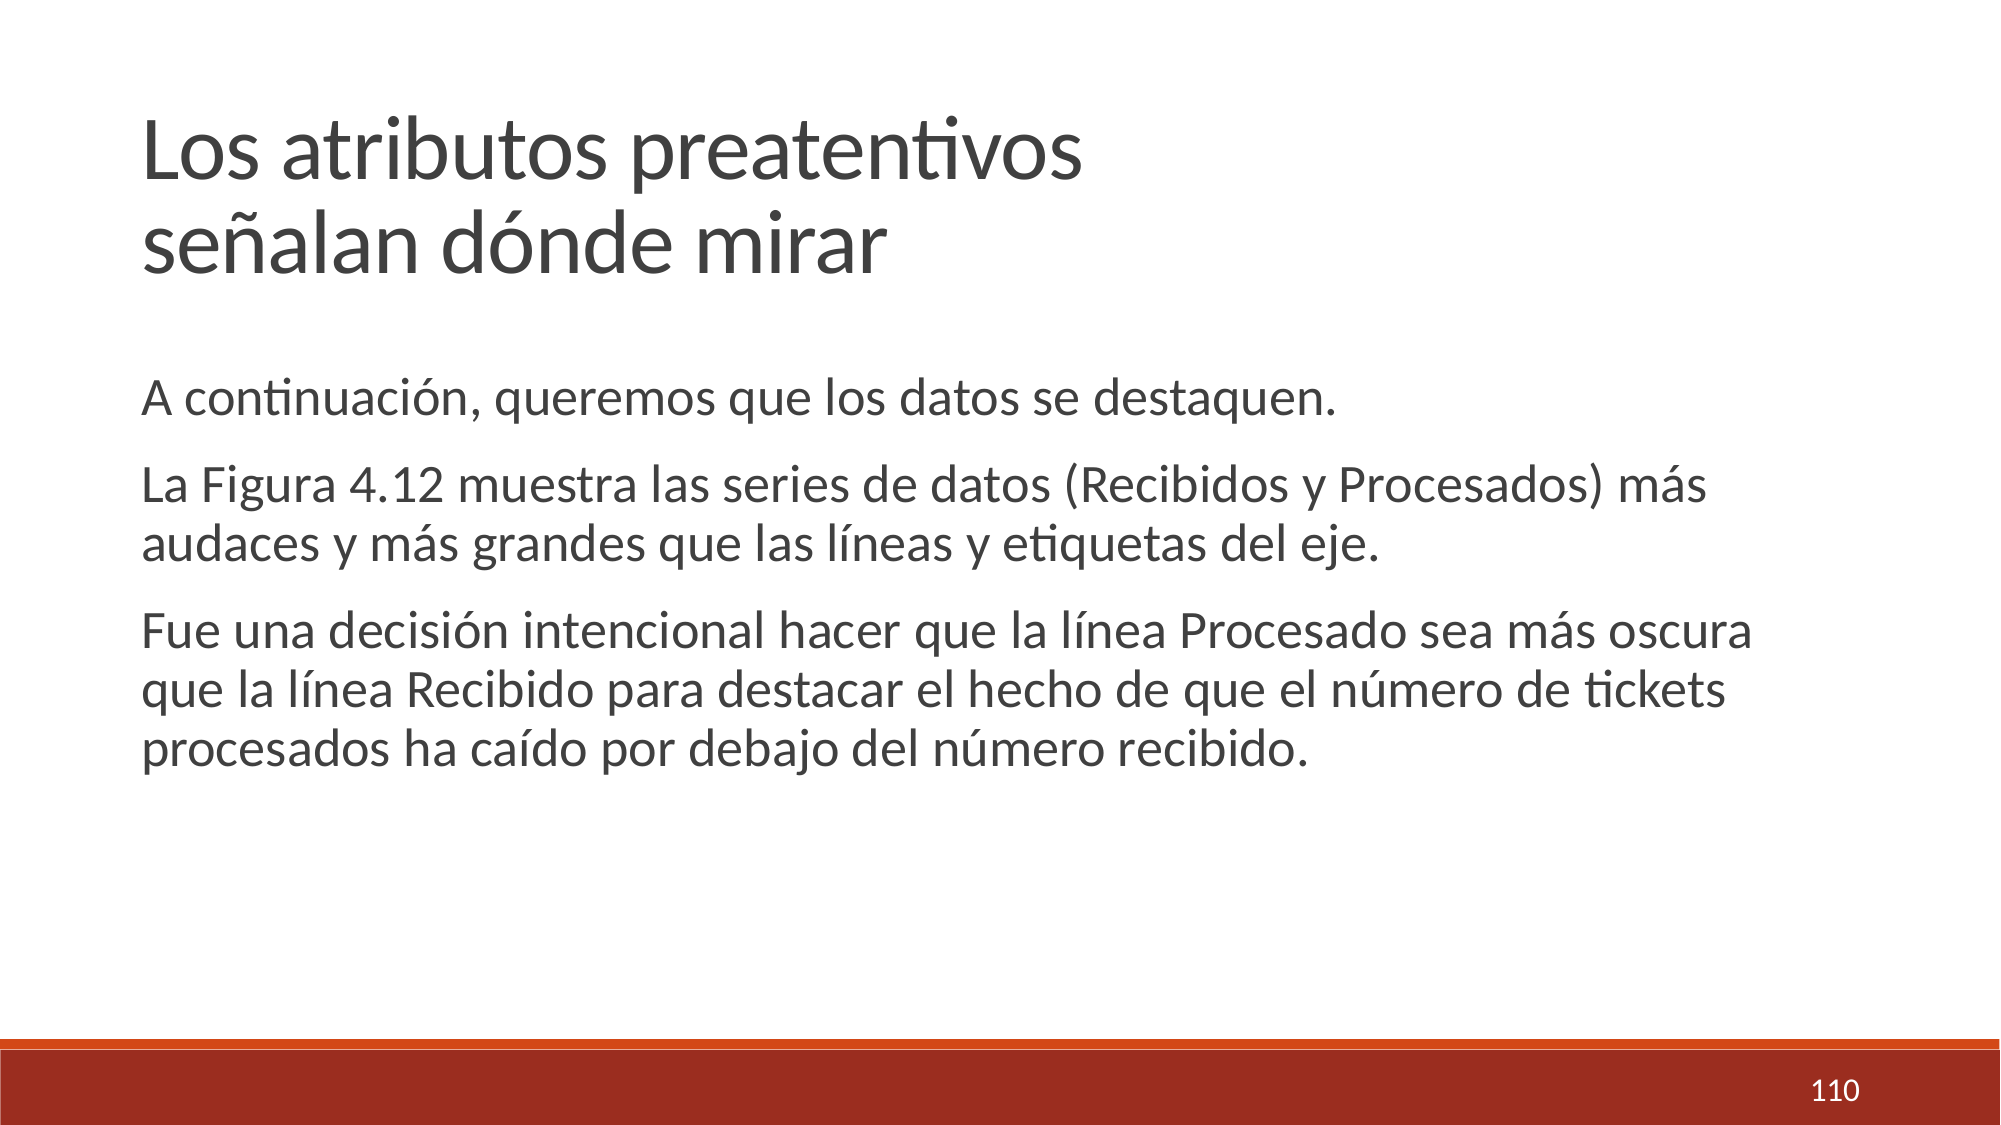

Los atributos preatentivos
señalan dónde mirar
A continuación, queremos que los datos se destaquen.
La Figura 4.12 muestra las series de datos (Recibidos y Procesados) más audaces y más grandes que las líneas y etiquetas del eje.
Fue una decisión intencional hacer que la línea Procesado sea más oscura que la línea Recibido para destacar el hecho de que el número de tickets procesados ​​ha caído por debajo del número recibido.
110